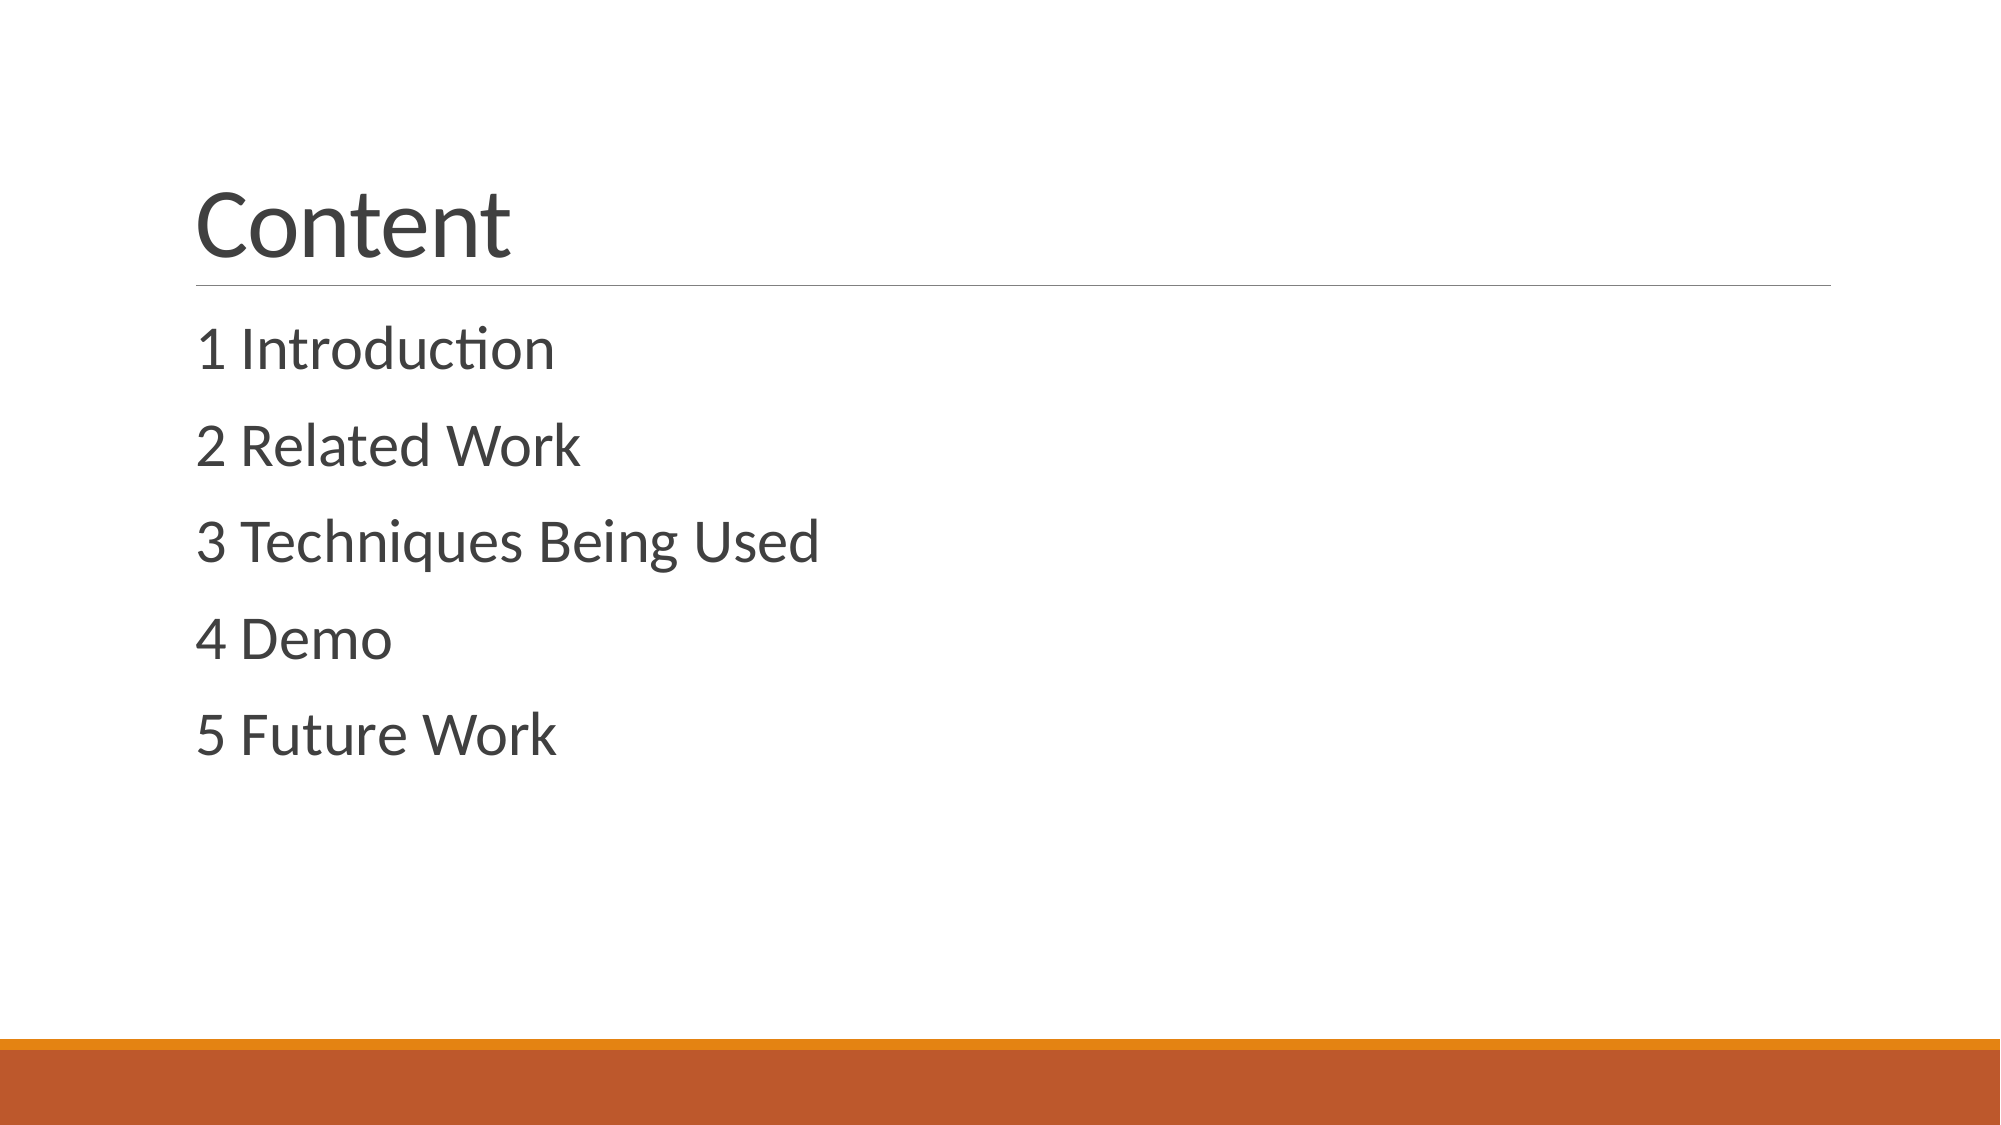

# Content
1 Introduction
2 Related Work
3 Techniques Being Used
4 Demo
5 Future Work